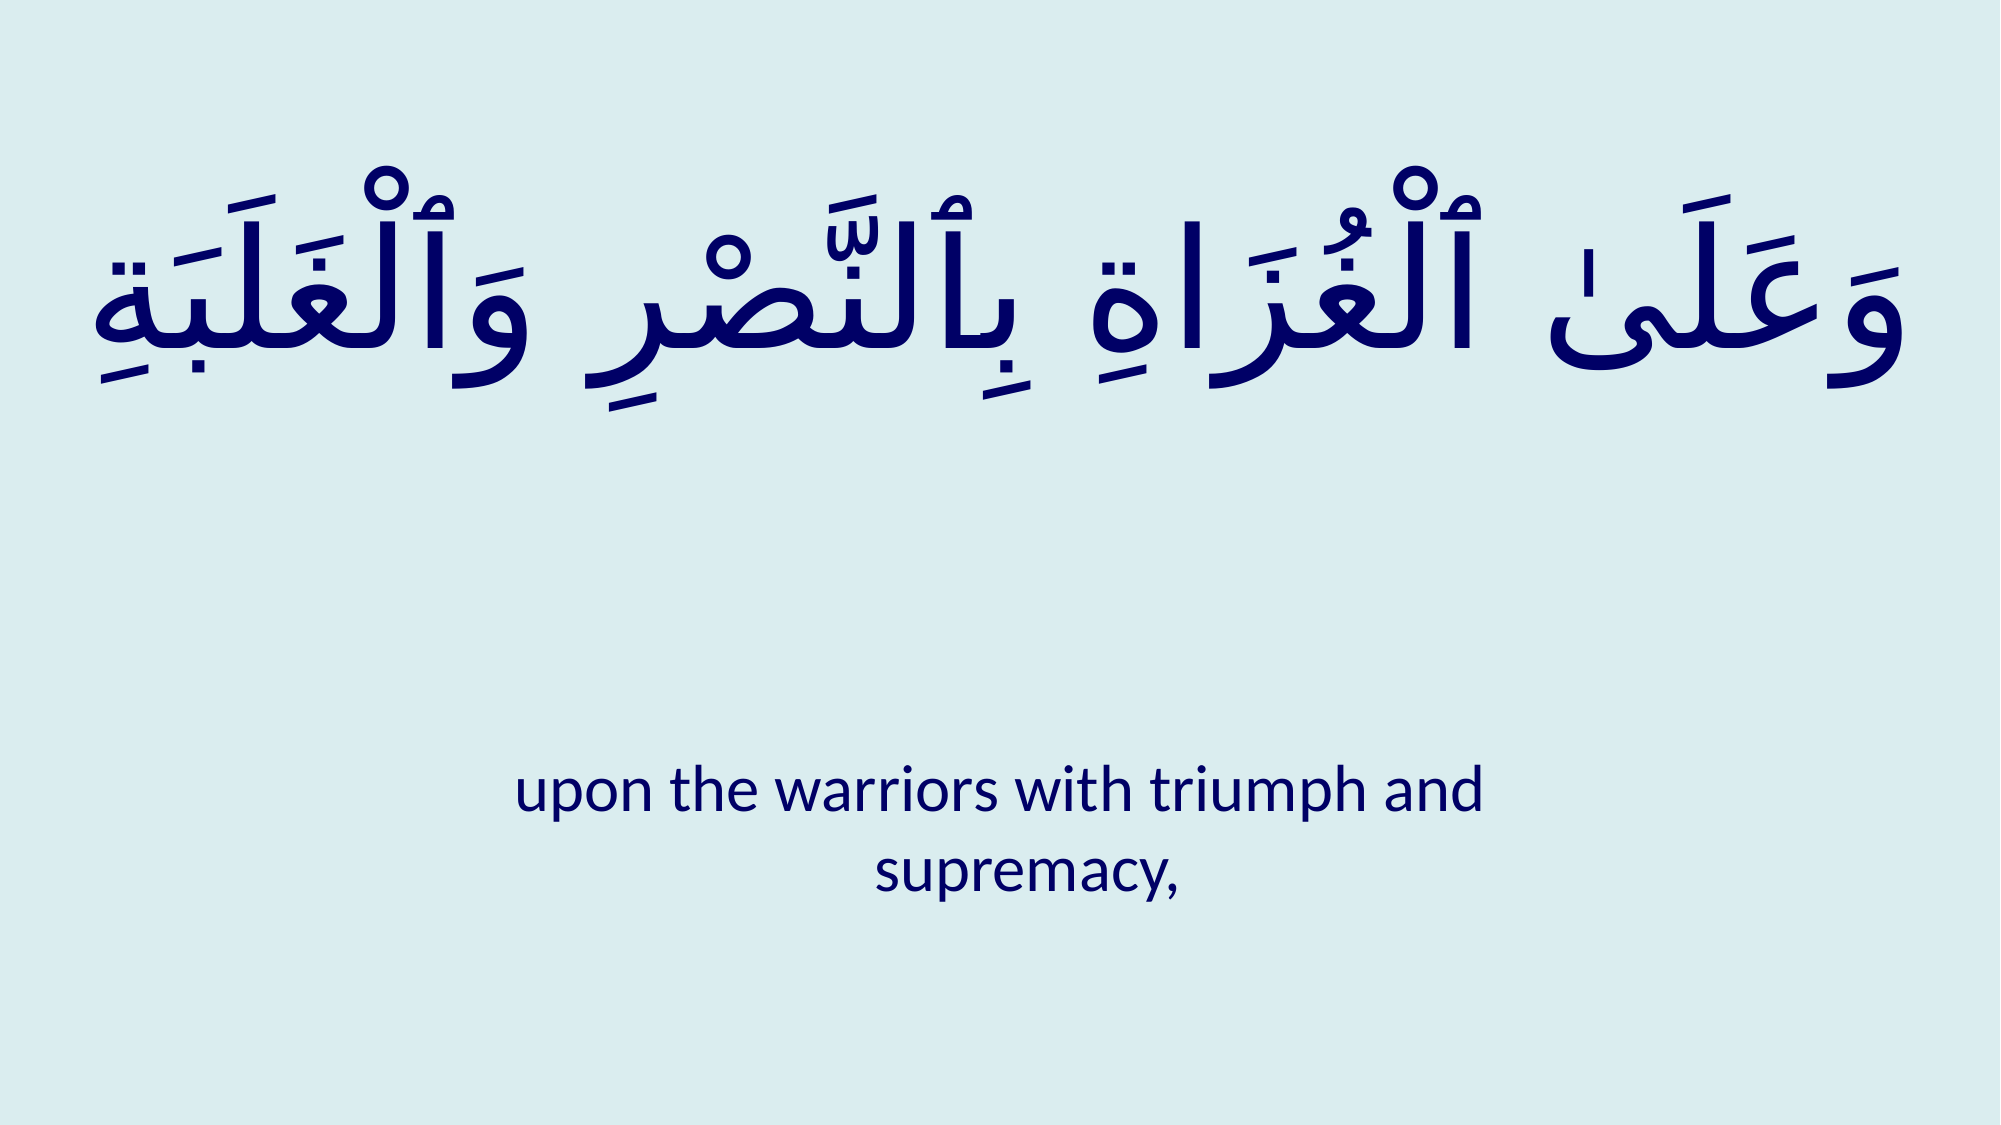

# وَعَلَىٰ ٱلْغُزَاةِ بِٱلنَّصْرِ وَٱلْغَلَبَةِ
upon the warriors with triumph and supremacy,